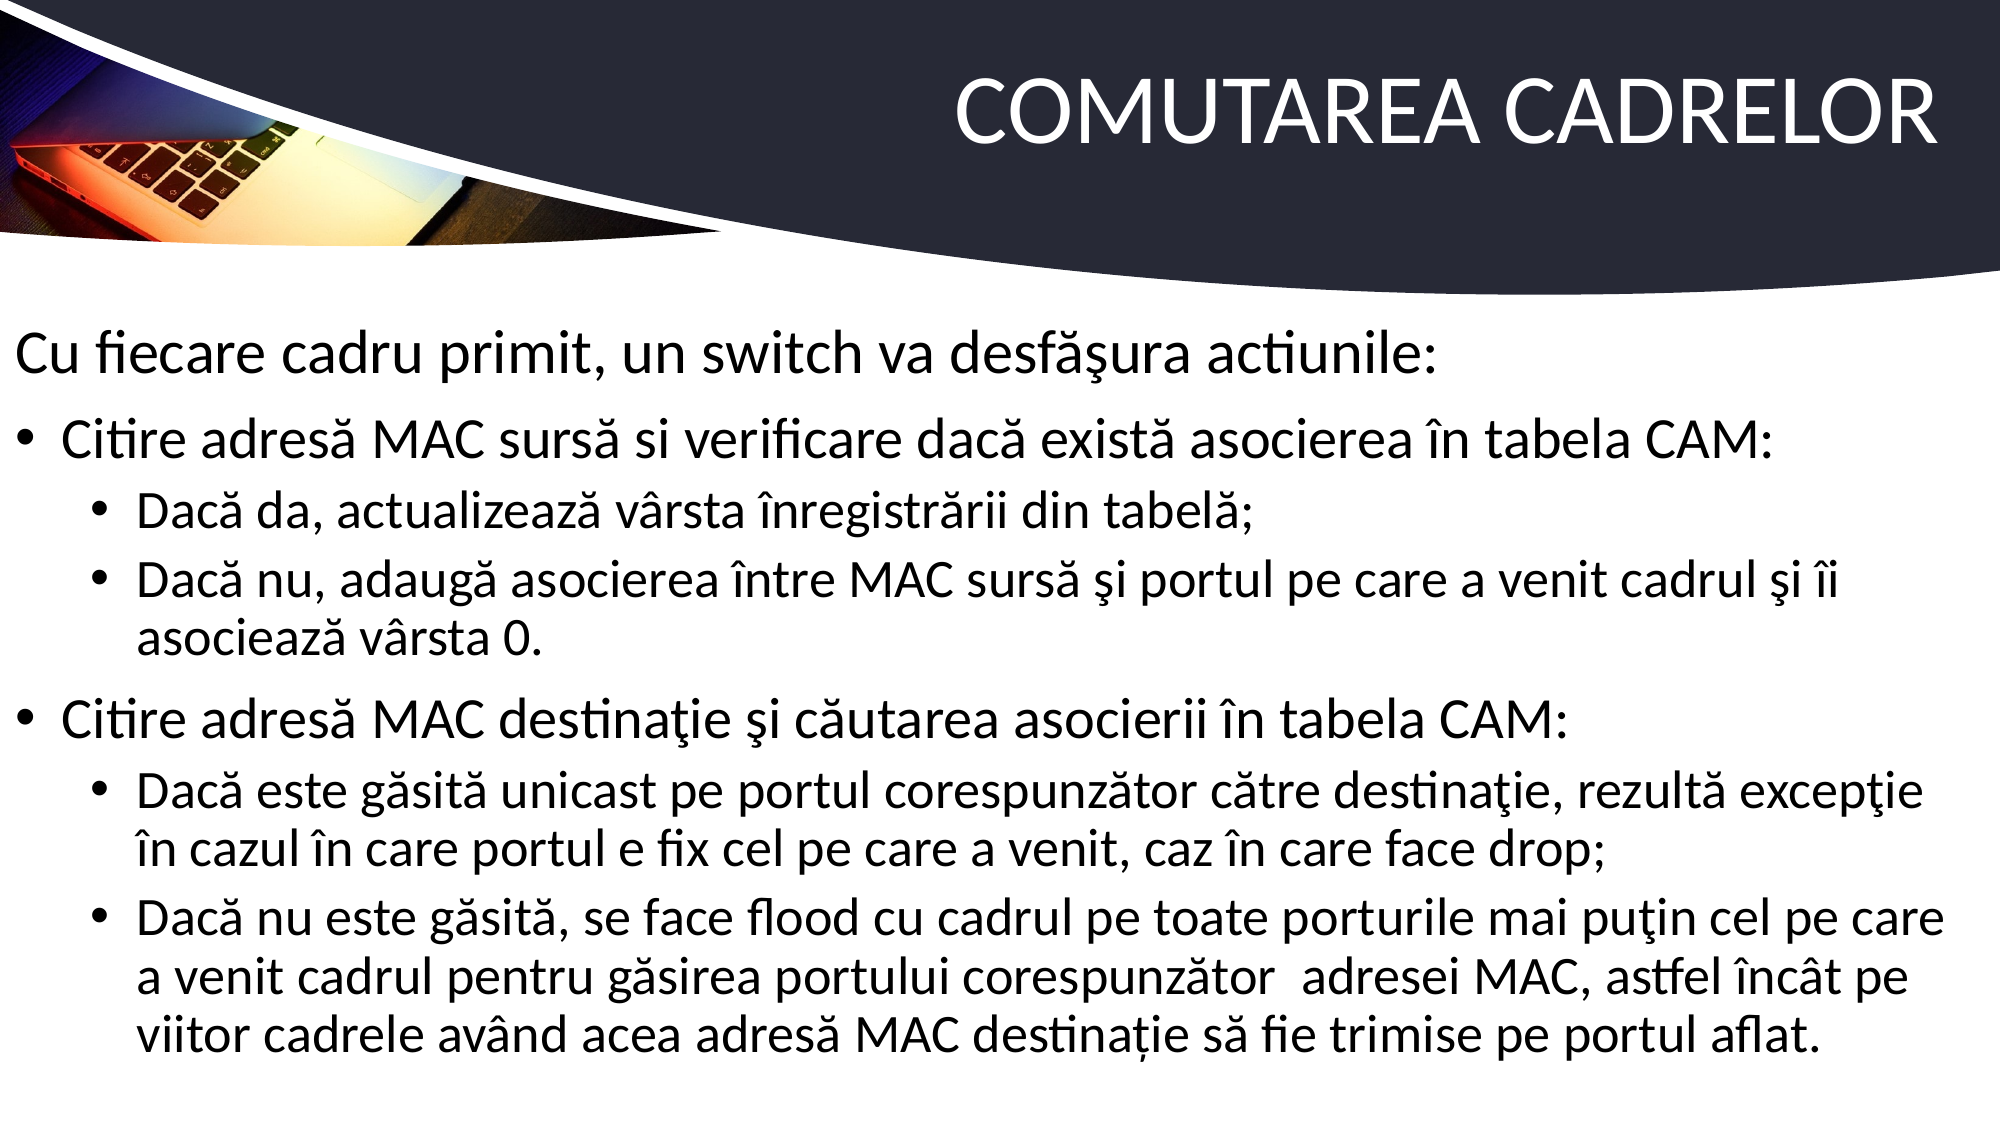

# Comutarea cadrelor
Cu fiecare cadru primit, un switch va desfăşura actiunile:
Citire adresă MAC sursă si verificare dacă există asocierea în tabela CAM:
Dacă da, actualizează vârsta înregistrării din tabelă;
Dacă nu, adaugă asocierea între MAC sursă şi portul pe care a venit cadrul şi îi asociează vârsta 0.
Citire adresă MAC destinaţie şi căutarea asocierii în tabela CAM:
Dacă este găsită unicast pe portul corespunzător către destinaţie, rezultă excepţie în cazul în care portul e fix cel pe care a venit, caz în care face drop;
Dacă nu este găsită, se face flood cu cadrul pe toate porturile mai puţin cel pe care a venit cadrul pentru găsirea portului corespunzător  adresei MAC, astfel încât pe viitor cadrele având acea adresă MAC destinație să fie trimise pe portul aflat.